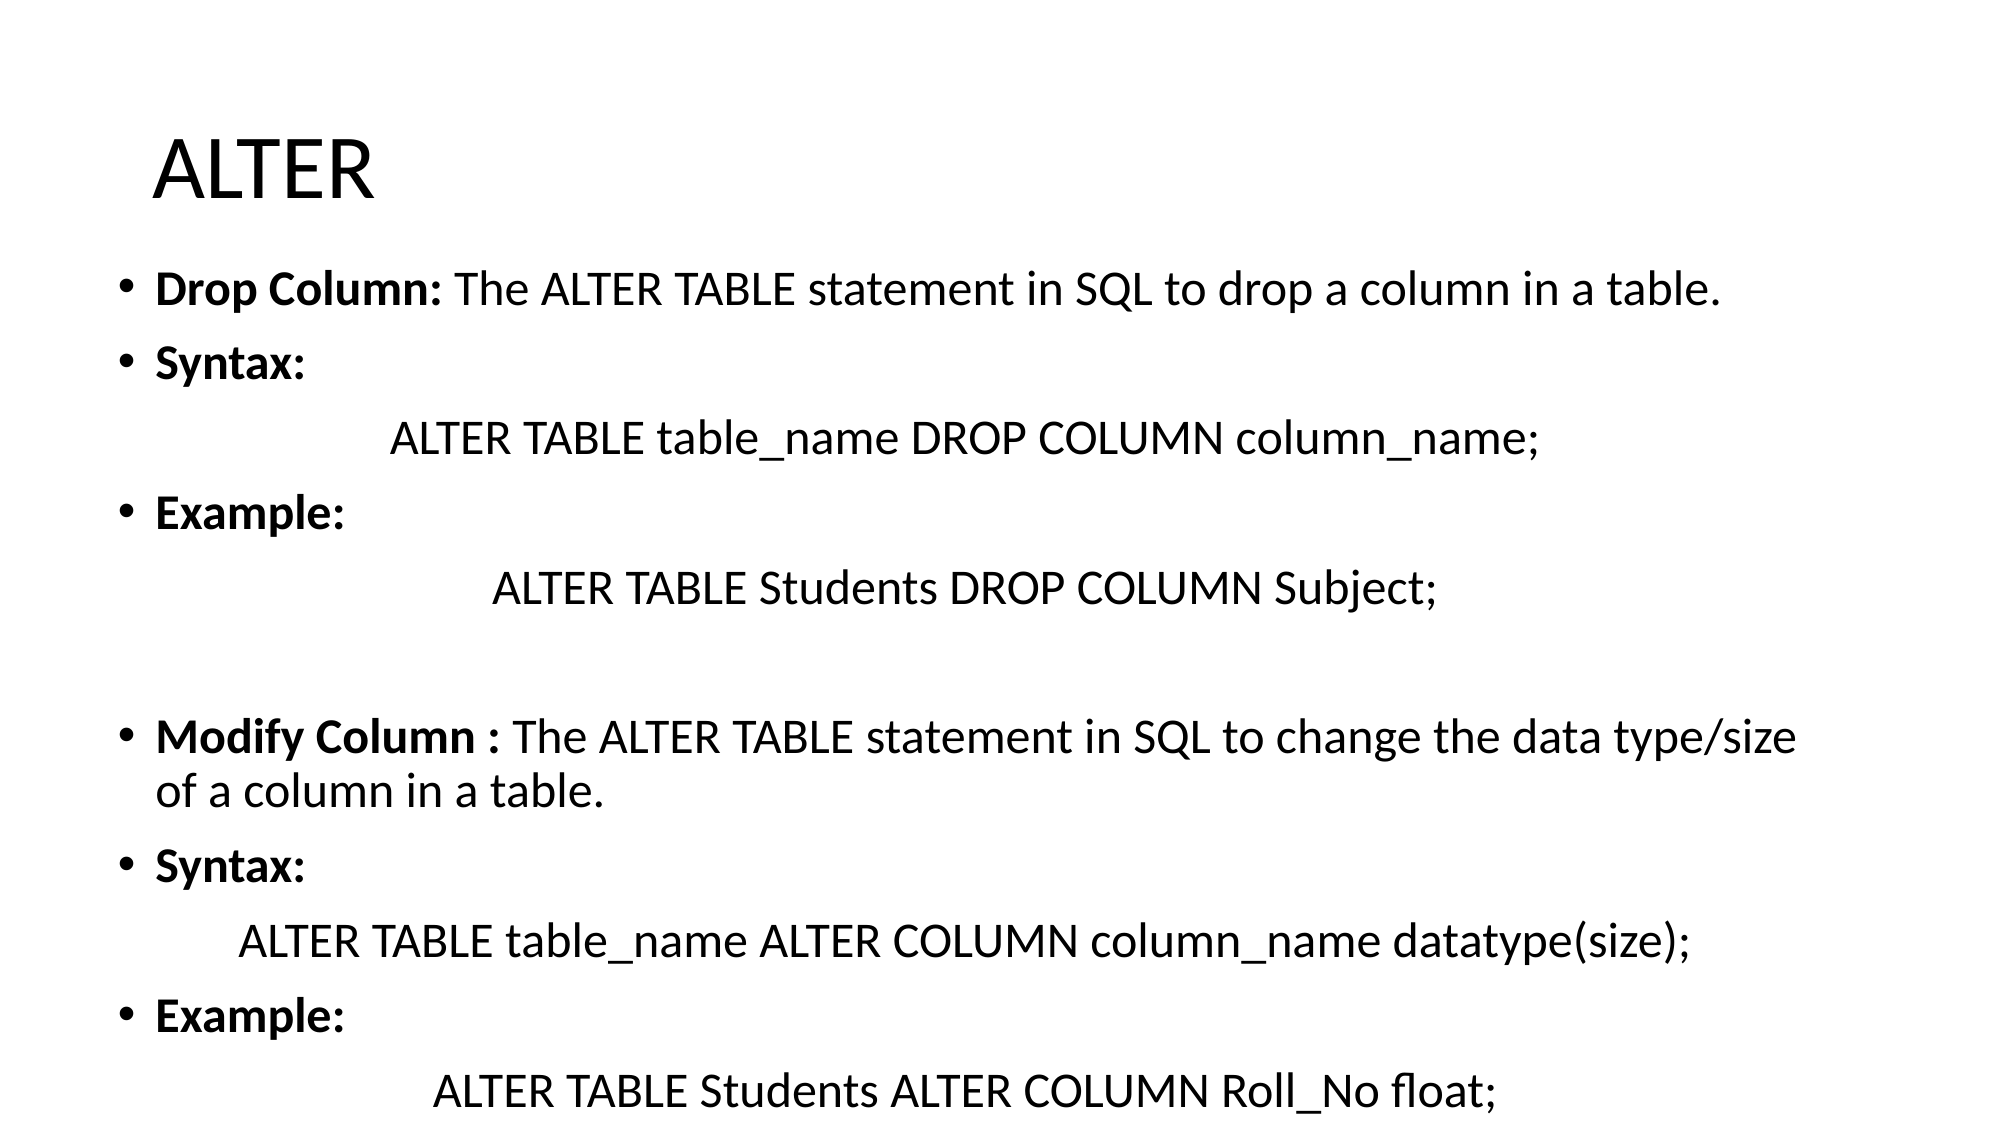

# ALTER
Drop Column: The ALTER TABLE statement in SQL to drop a column in a table.
Syntax:
ALTER TABLE table_name DROP COLUMN column_name;
Example:
ALTER TABLE Students DROP COLUMN Subject;

Modify Column : The ALTER TABLE statement in SQL to change the data type/size of a column in a table.
Syntax:
ALTER TABLE table_name ALTER COLUMN column_name datatype(size);
Example:
ALTER TABLE Students ALTER COLUMN Roll_No float;